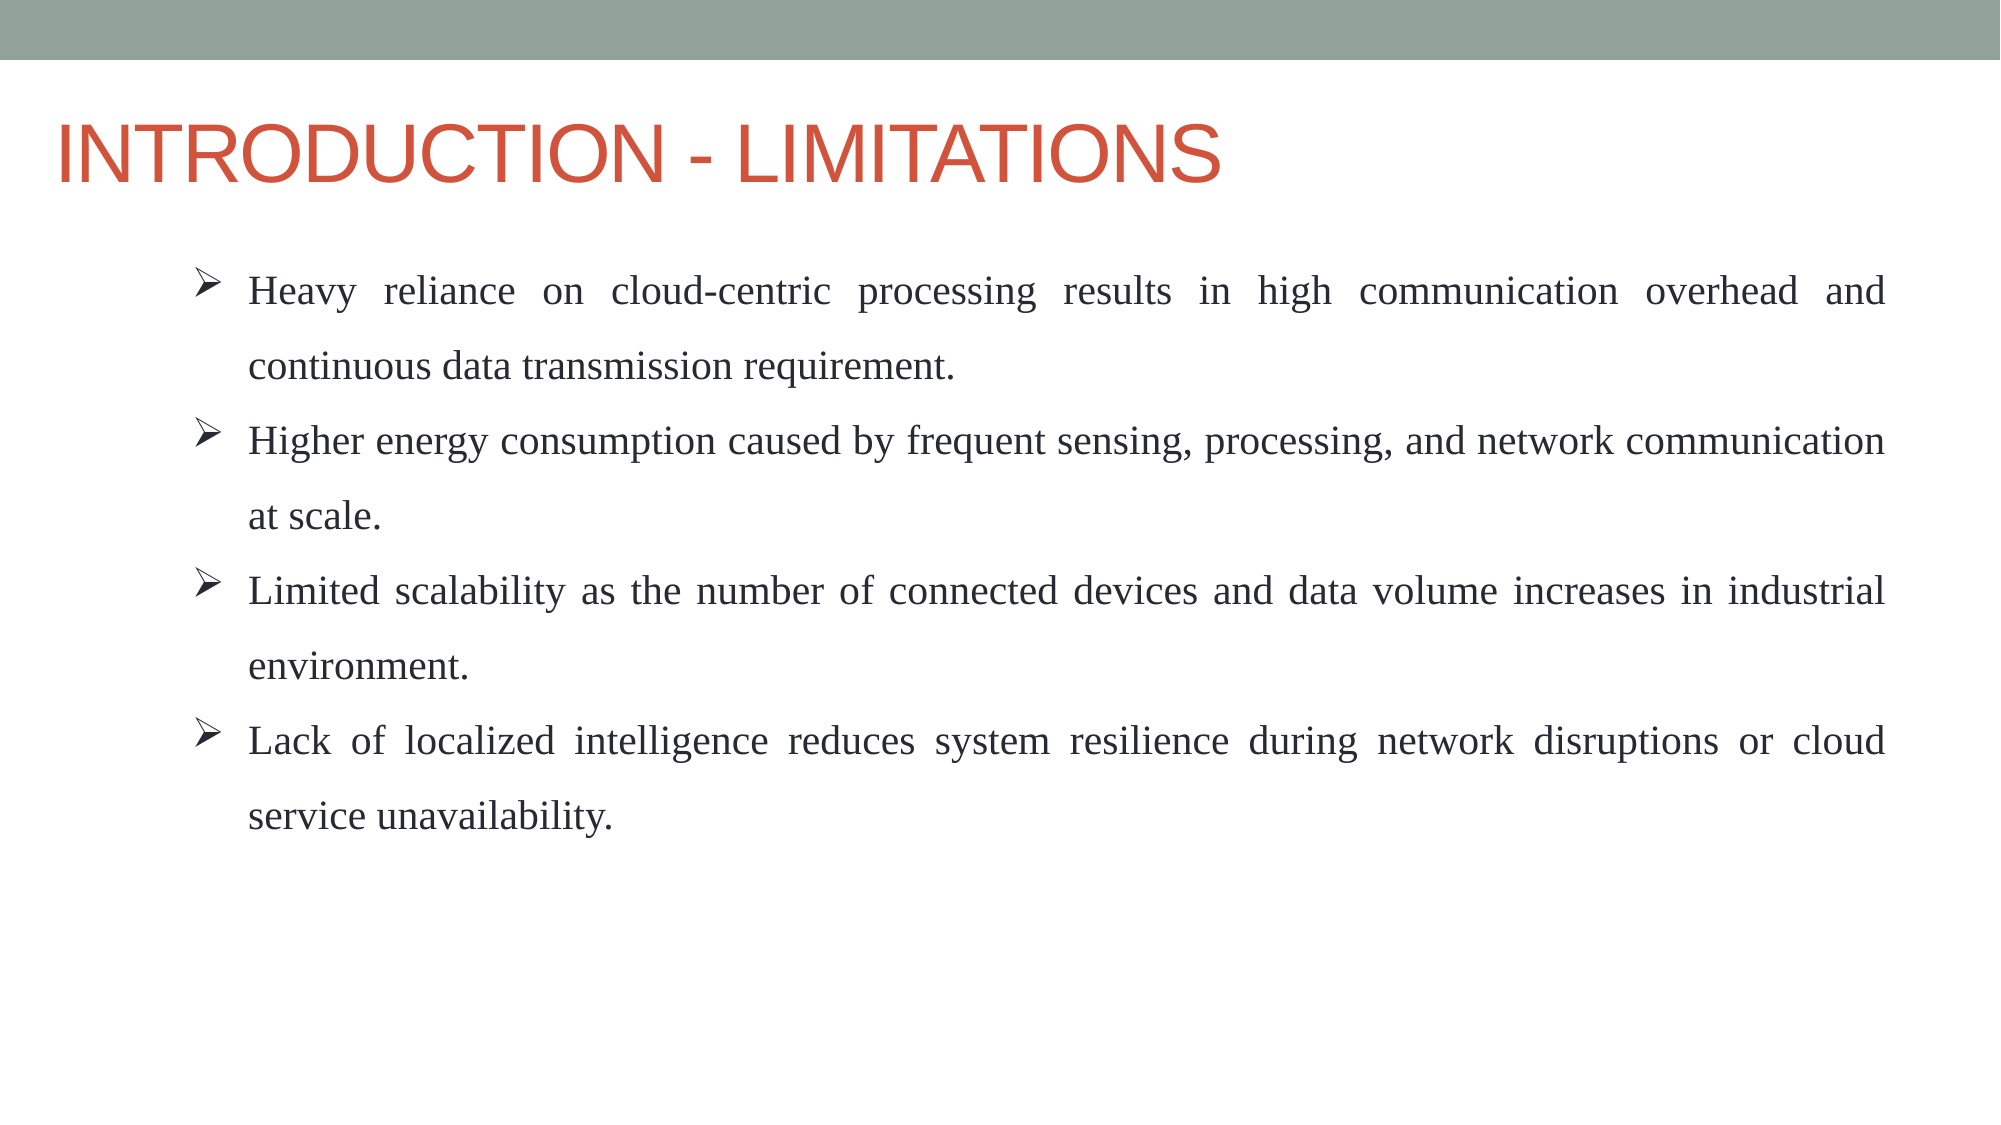

# INTRODUCTION - LIMITATIONS
Heavy reliance on cloud-centric processing results in high communication overhead and continuous data transmission requirement.
Higher energy consumption caused by frequent sensing, processing, and network communication at scale.
Limited scalability as the number of connected devices and data volume increases in industrial environment.
Lack of localized intelligence reduces system resilience during network disruptions or cloud service unavailability.